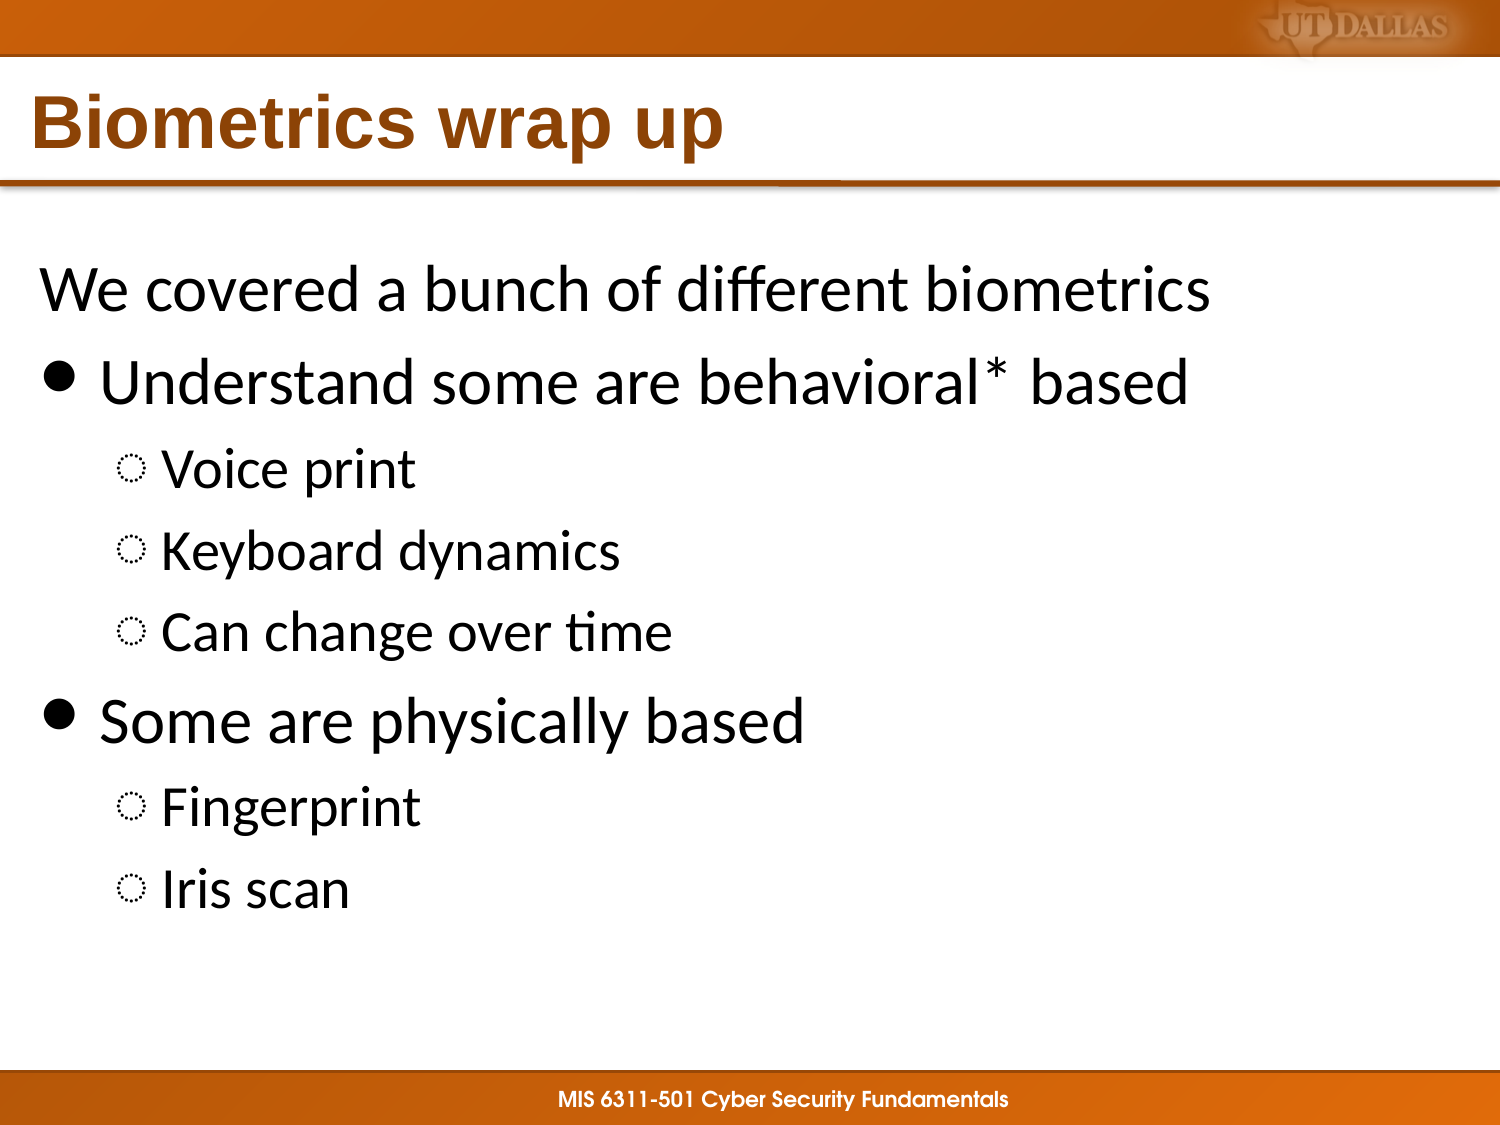

# Biometrics wrap up
We covered a bunch of different biometrics
Understand some are behavioral* based
Voice print
Keyboard dynamics
Can change over time
Some are physically based
Fingerprint
Iris scan